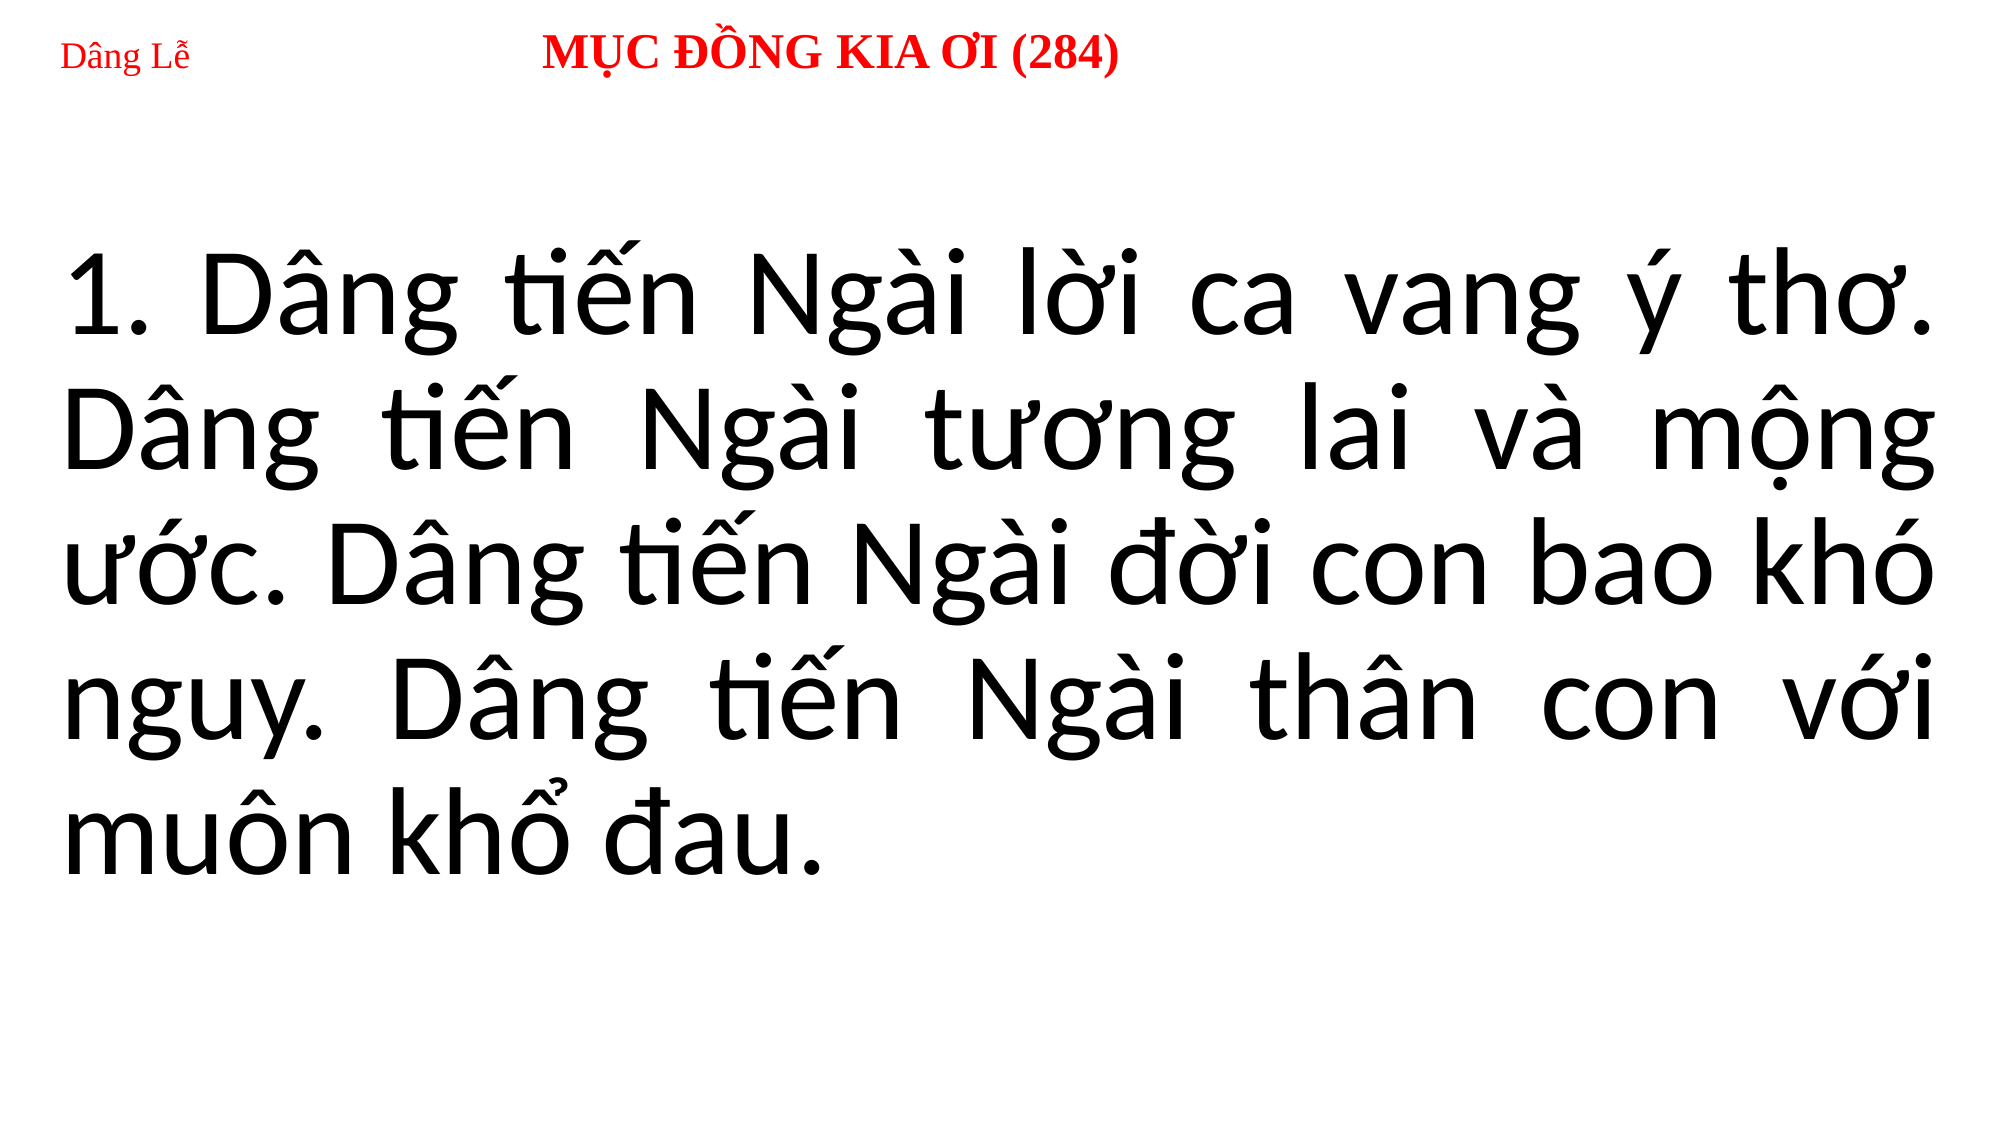

# Dâng Lễ                                     MỤC ĐỒNG KIA ƠI (284)
1. Dâng tiến Ngài lời ca vang ý thơ. Dâng tiến Ngài tương lai và mộng ước. Dâng tiến Ngài đời con bao khó nguy. Dâng tiến Ngài thân con với muôn khổ đau.